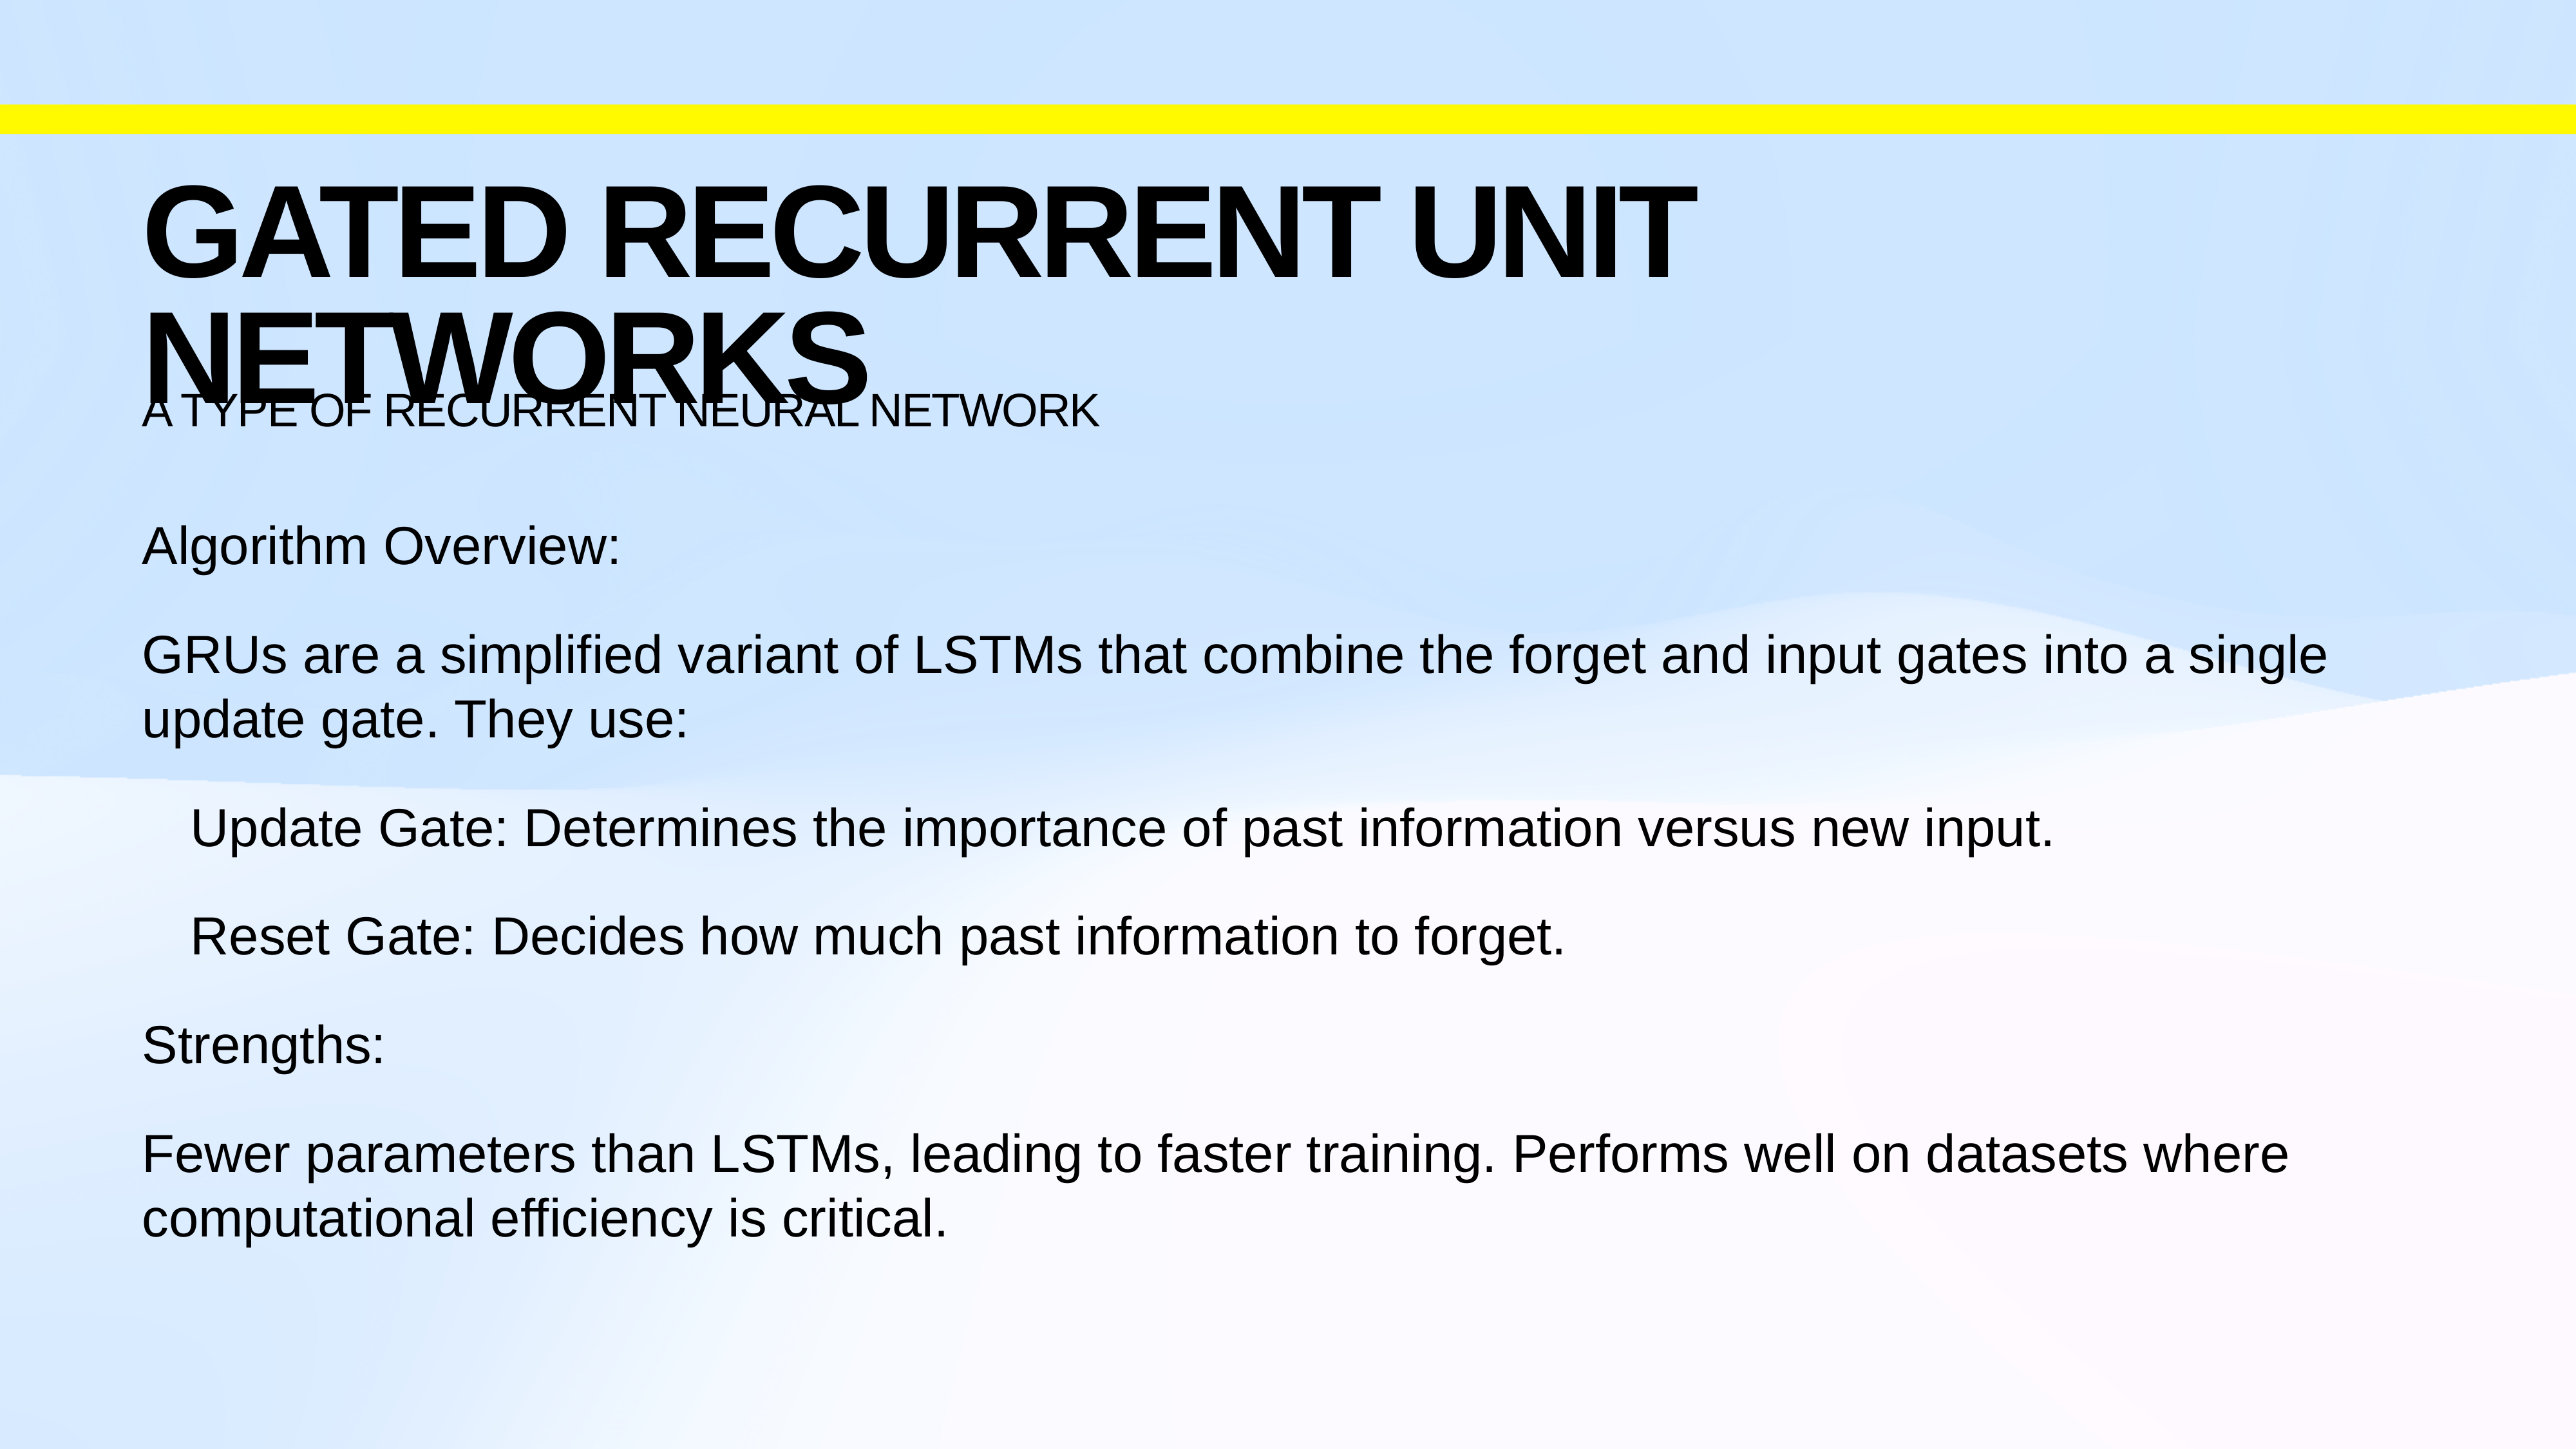

# Gated Recurrent Unit Networks
A type of recurrent neural network
Algorithm Overview:
GRUs are a simplified variant of LSTMs that combine the forget and input gates into a single update gate. They use:
Update Gate: Determines the importance of past information versus new input.
Reset Gate: Decides how much past information to forget.
Strengths:
Fewer parameters than LSTMs, leading to faster training. Performs well on datasets where computational efficiency is critical.